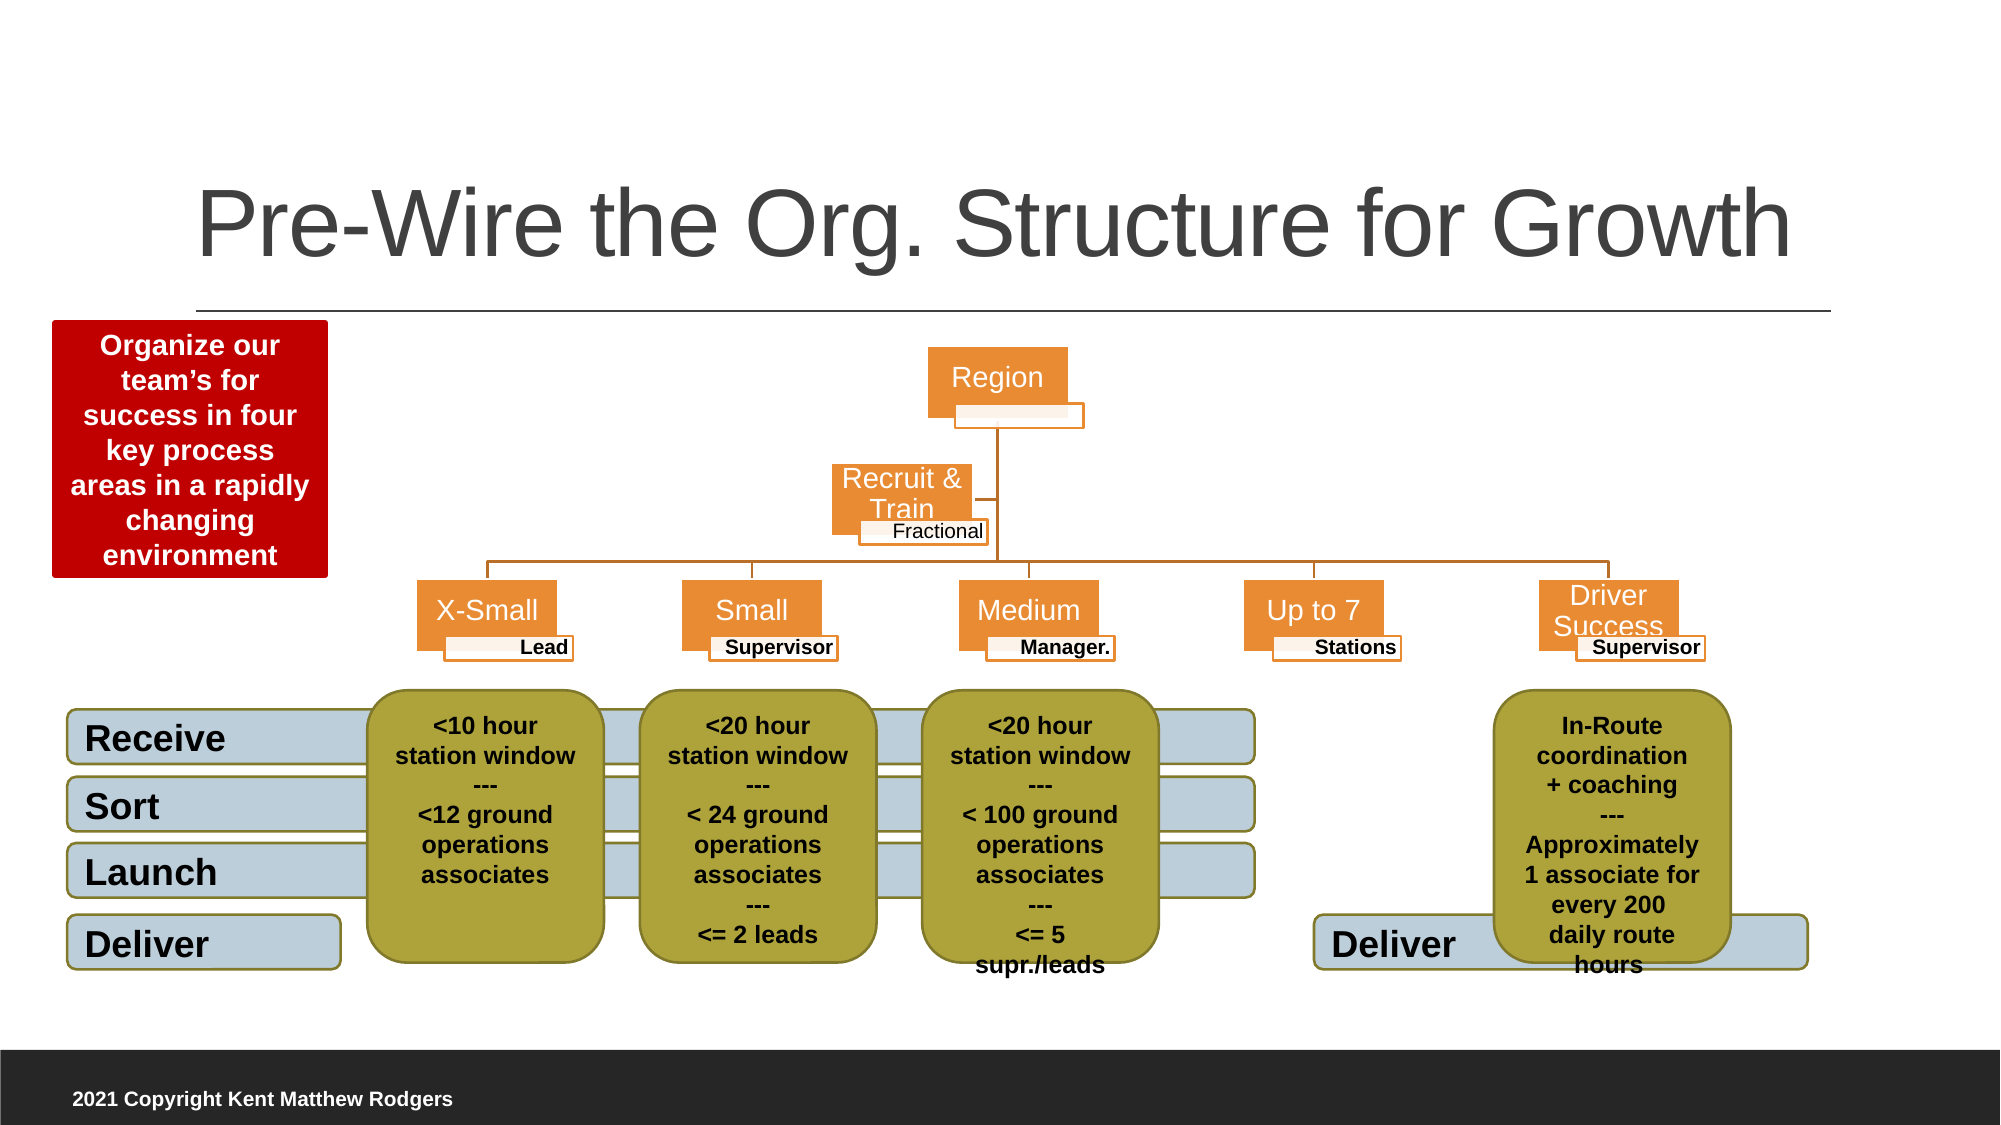

# Pre-Wire the Org. Structure for Growth
Organize our team’s for success in four key process areas in a rapidly changing environment
Region

X-Small
Lead
Small
Supervisor
Medium
Manager.
Up to 7
Stations
Driver Success
Supervisor
Recruit & Train
Fractional
<10 hour station window
---
<12 ground operations associates

<20 hour station window
---
< 24 ground operations associates
---
<= 2 leads
<20 hour station window
---
< 100 ground operations associates
---
<= 5 supr./leads
In-Route coordination
+ coaching
---
Approximately 1 associate for every 200  daily route hours
Receive
Sort
Launch
Deliver
Deliver
2021 Copyright Kent Matthew Rodgers